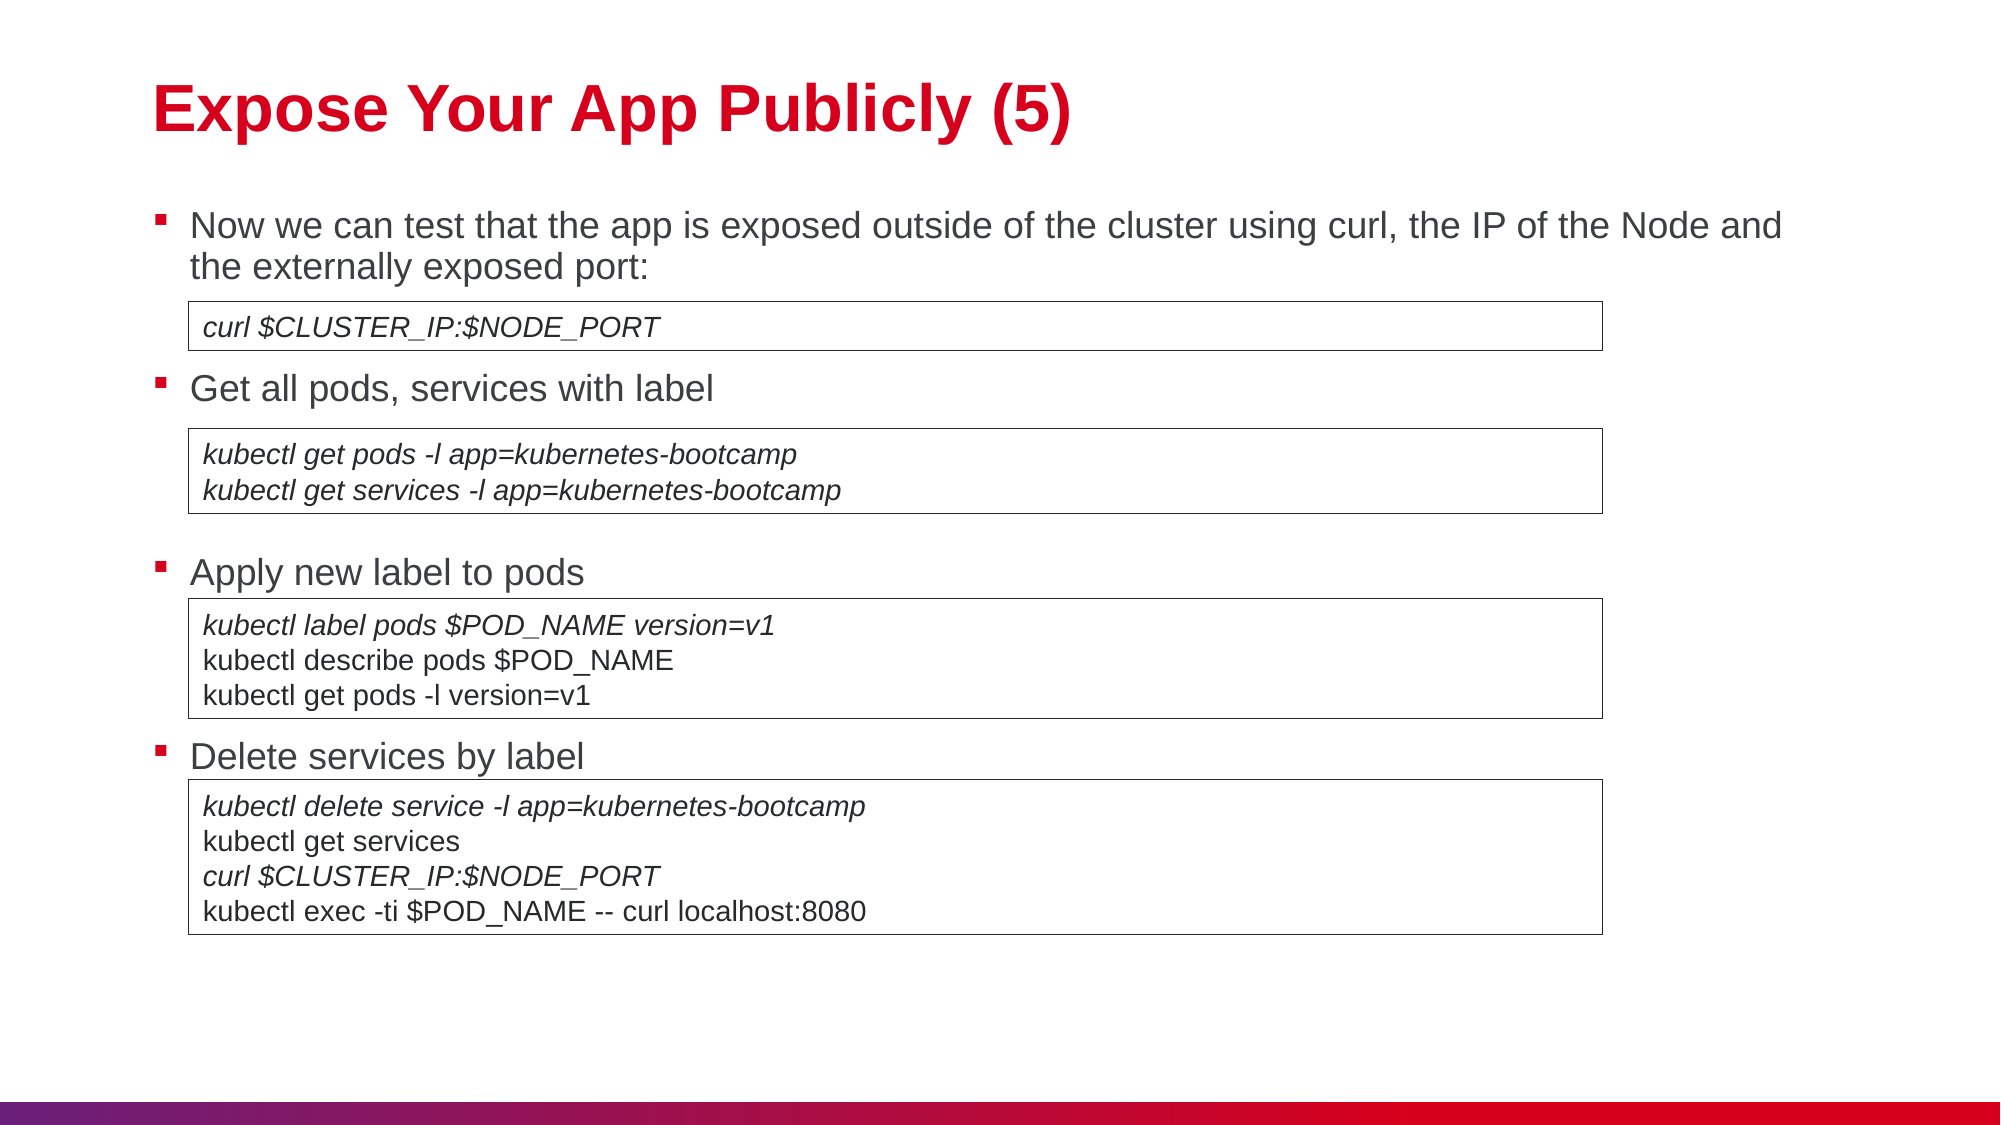

# Expose Your App Publicly (5)
Now we can test that the app is exposed outside of the cluster using curl, the IP of the Node and the externally exposed port:

Get all pods, services with label

Apply new label to pods

Delete services by label

curl $CLUSTER_IP:$NODE_PORT
kubectl get pods -l app=kubernetes-bootcamp
kubectl get services -l app=kubernetes-bootcamp
kubectl label pods $POD_NAME version=v1
kubectl describe pods $POD_NAME
kubectl get pods -l version=v1
kubectl delete service -l app=kubernetes-bootcamp
kubectl get services
curl $CLUSTER_IP:$NODE_PORT
kubectl exec -ti $POD_NAME -- curl localhost:8080